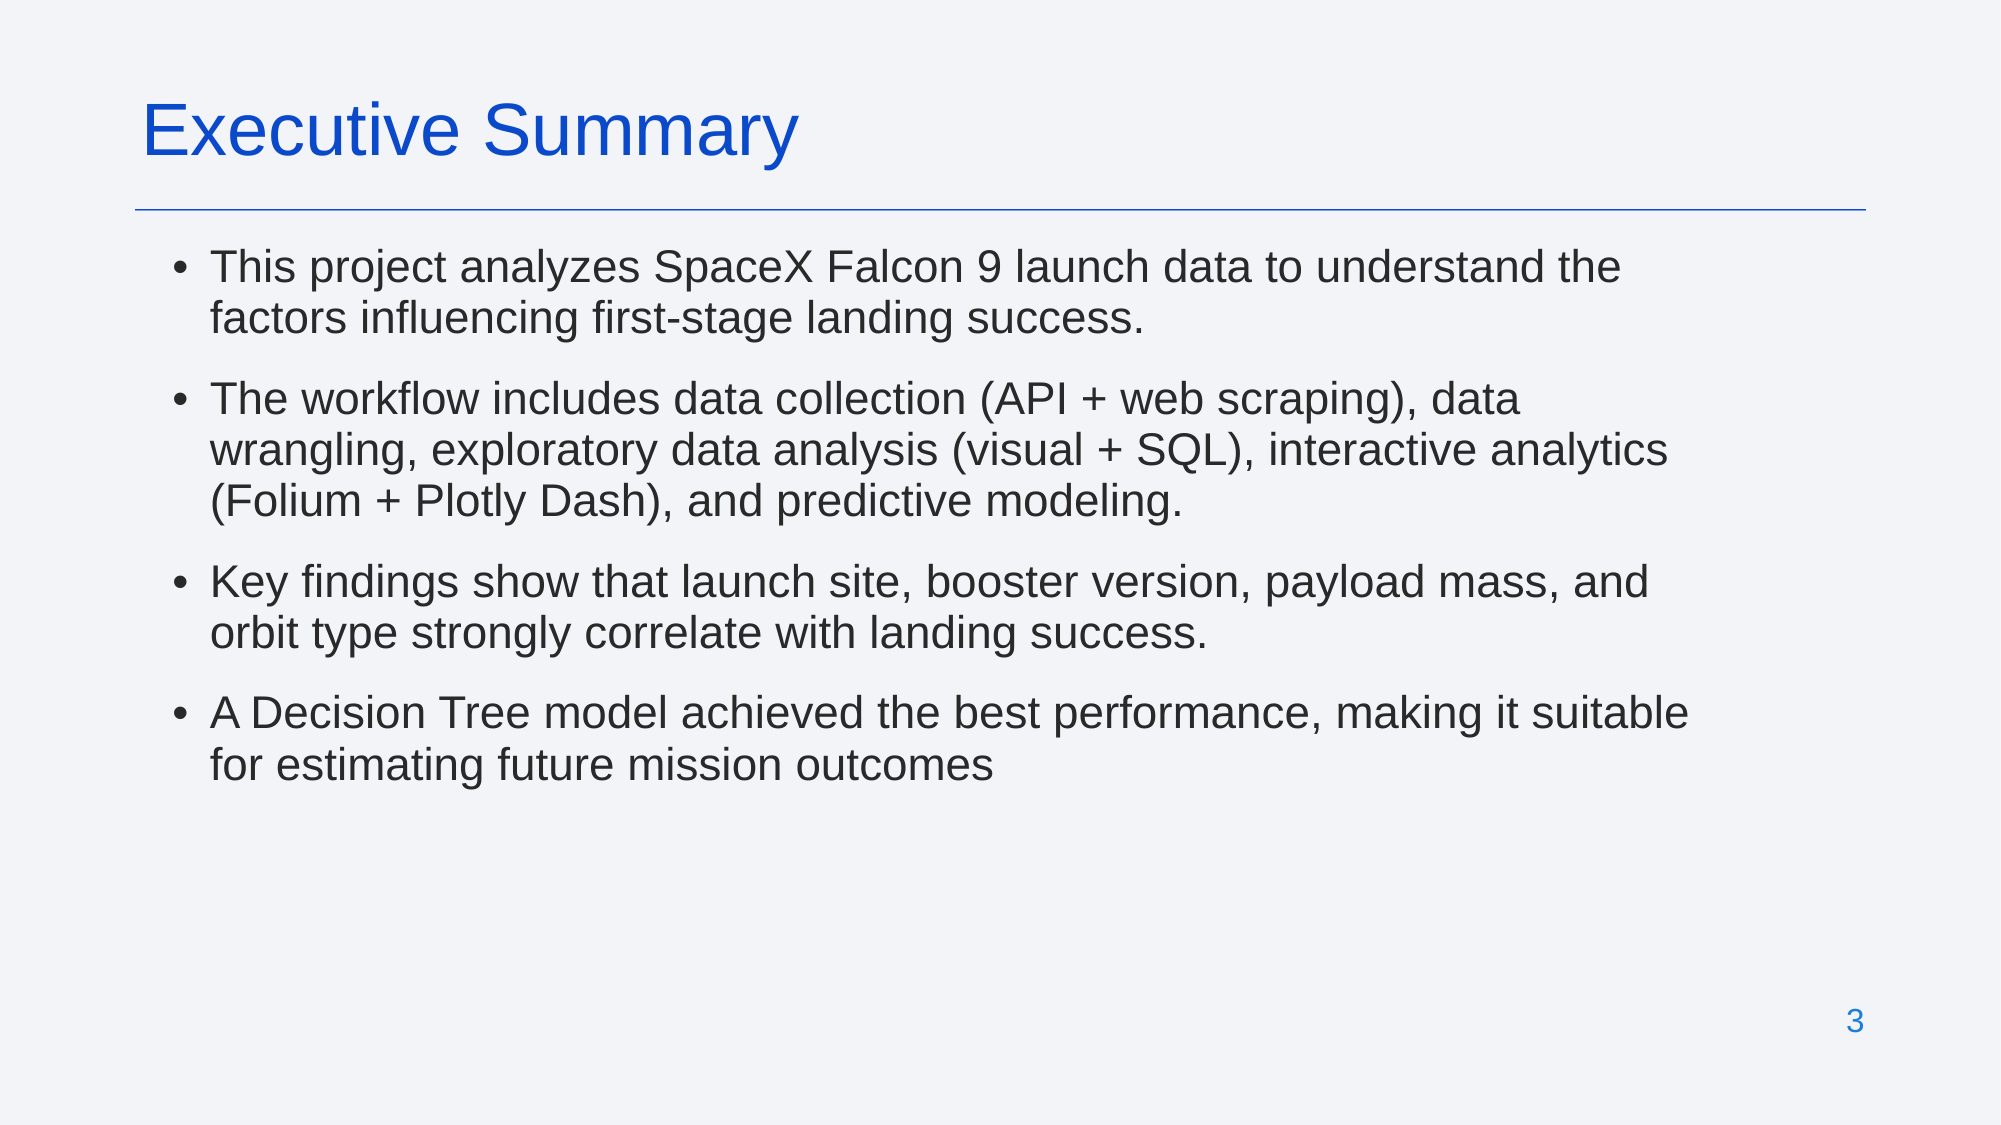

Executive Summary
This project analyzes SpaceX Falcon 9 launch data to understand the factors influencing first-stage landing success.
The workflow includes data collection (API + web scraping), data wrangling, exploratory data analysis (visual + SQL), interactive analytics (Folium + Plotly Dash), and predictive modeling.
Key findings show that launch site, booster version, payload mass, and orbit type strongly correlate with landing success.
A Decision Tree model achieved the best performance, making it suitable for estimating future mission outcomes

3